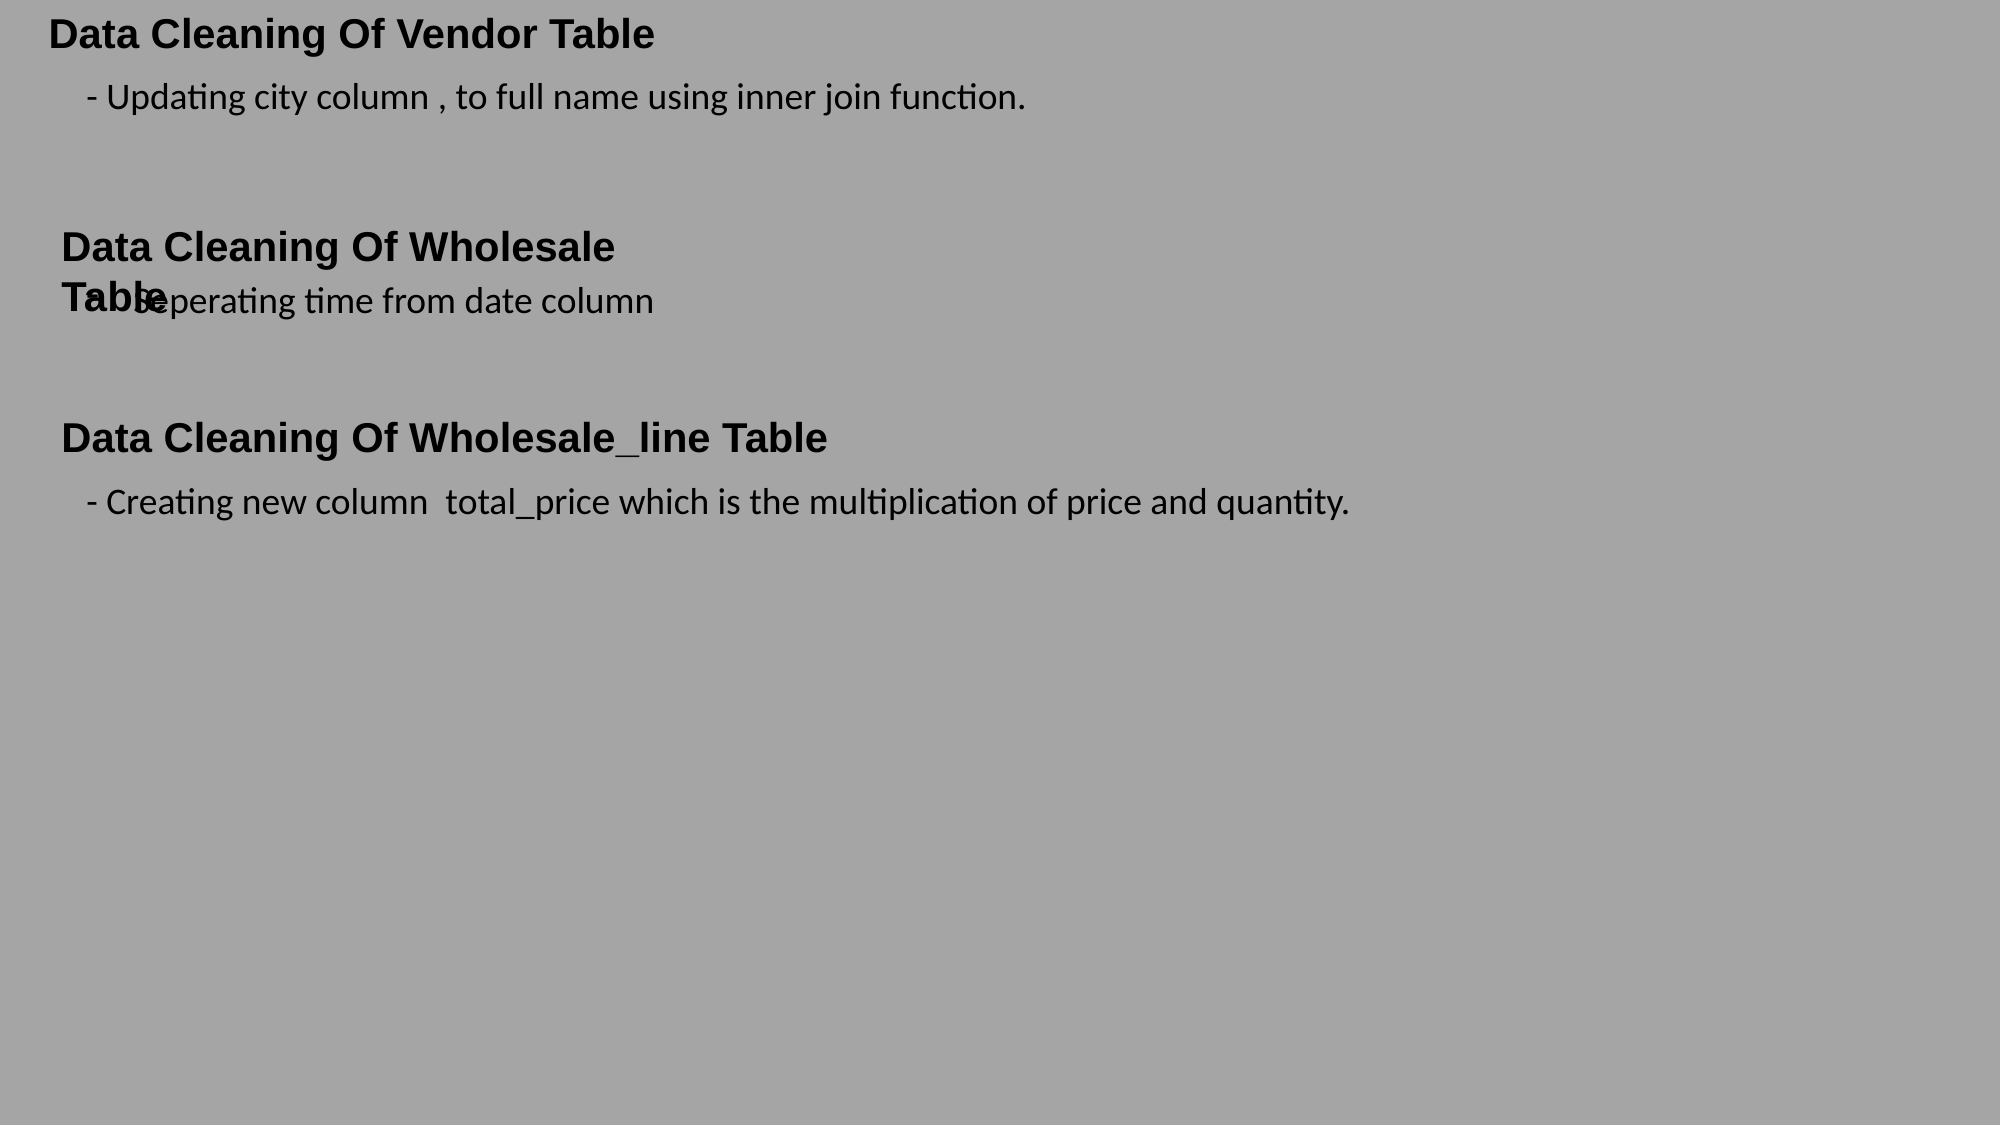

Data Cleaning Of Vendor Table
- Updating city column , to full name using inner join function.

Data Cleaning Of Wholesale Table
Seperating time from date column
Data Cleaning Of Wholesale_line Table
- Creating new column  total_price which is the multiplication of price and quantity.